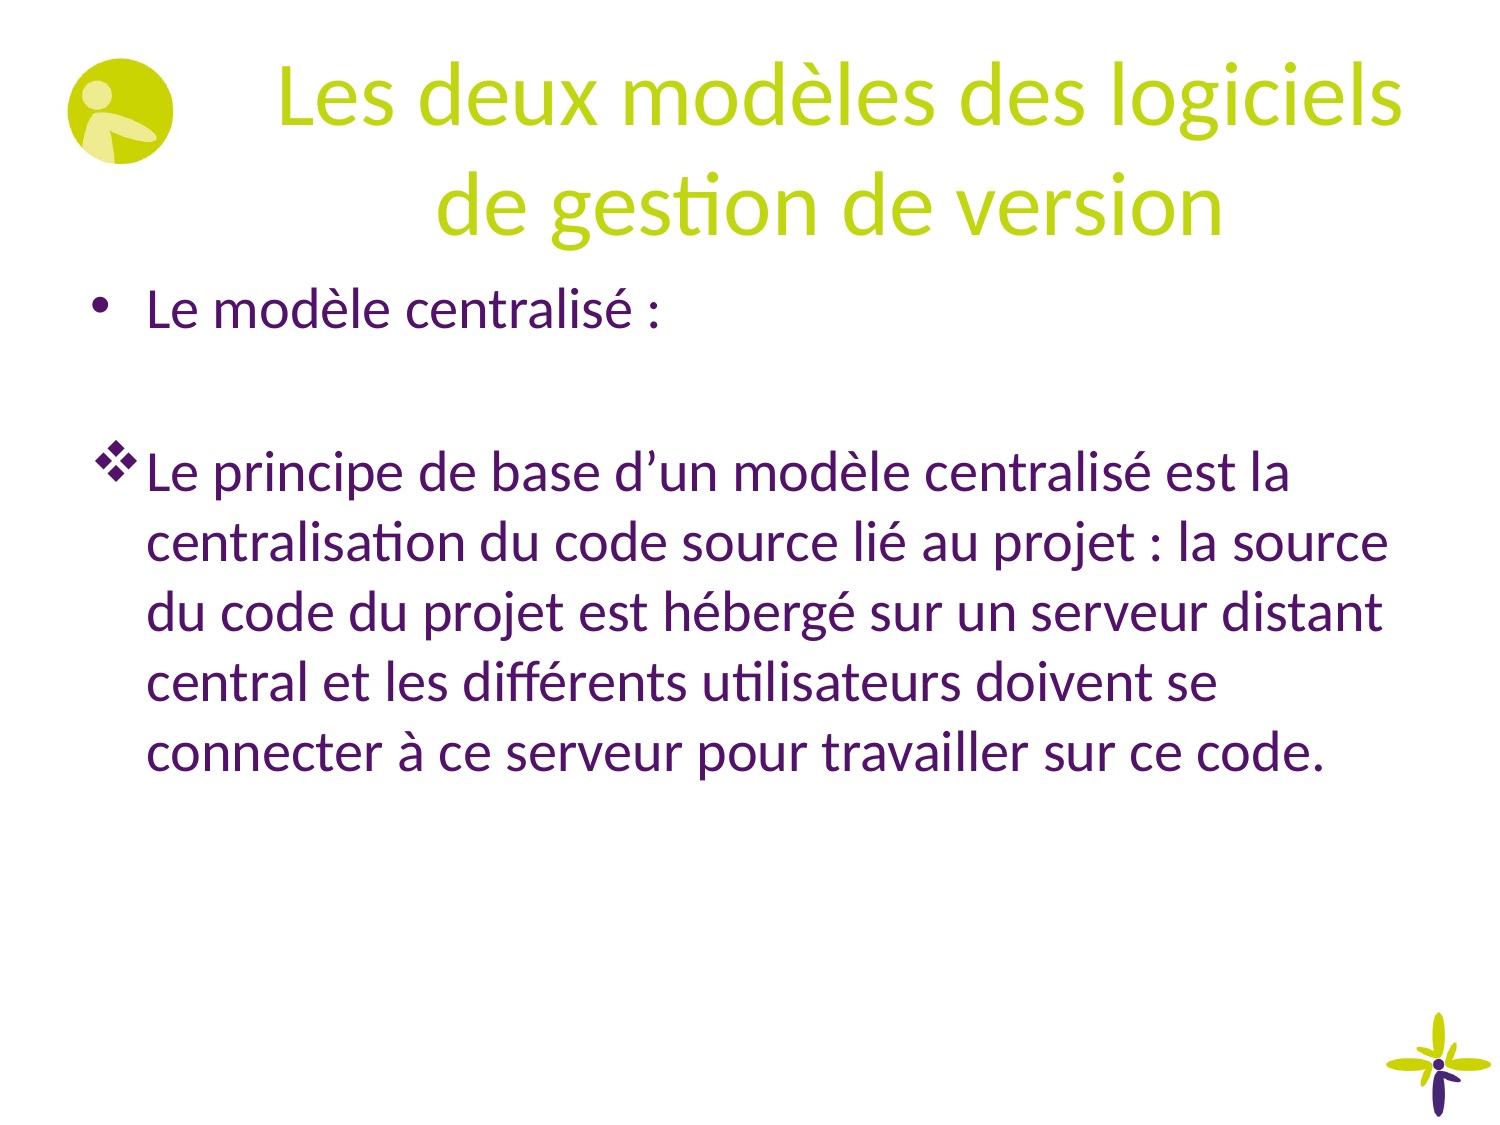

# Les deux modèles des logiciels de gestion de version
Le modèle centralisé :

Le principe de base d’un modèle centralisé est la centralisation du code source lié au projet : la source du code du projet est hébergé sur un serveur distant central et les différents utilisateurs doivent se connecter à ce serveur pour travailler sur ce code.